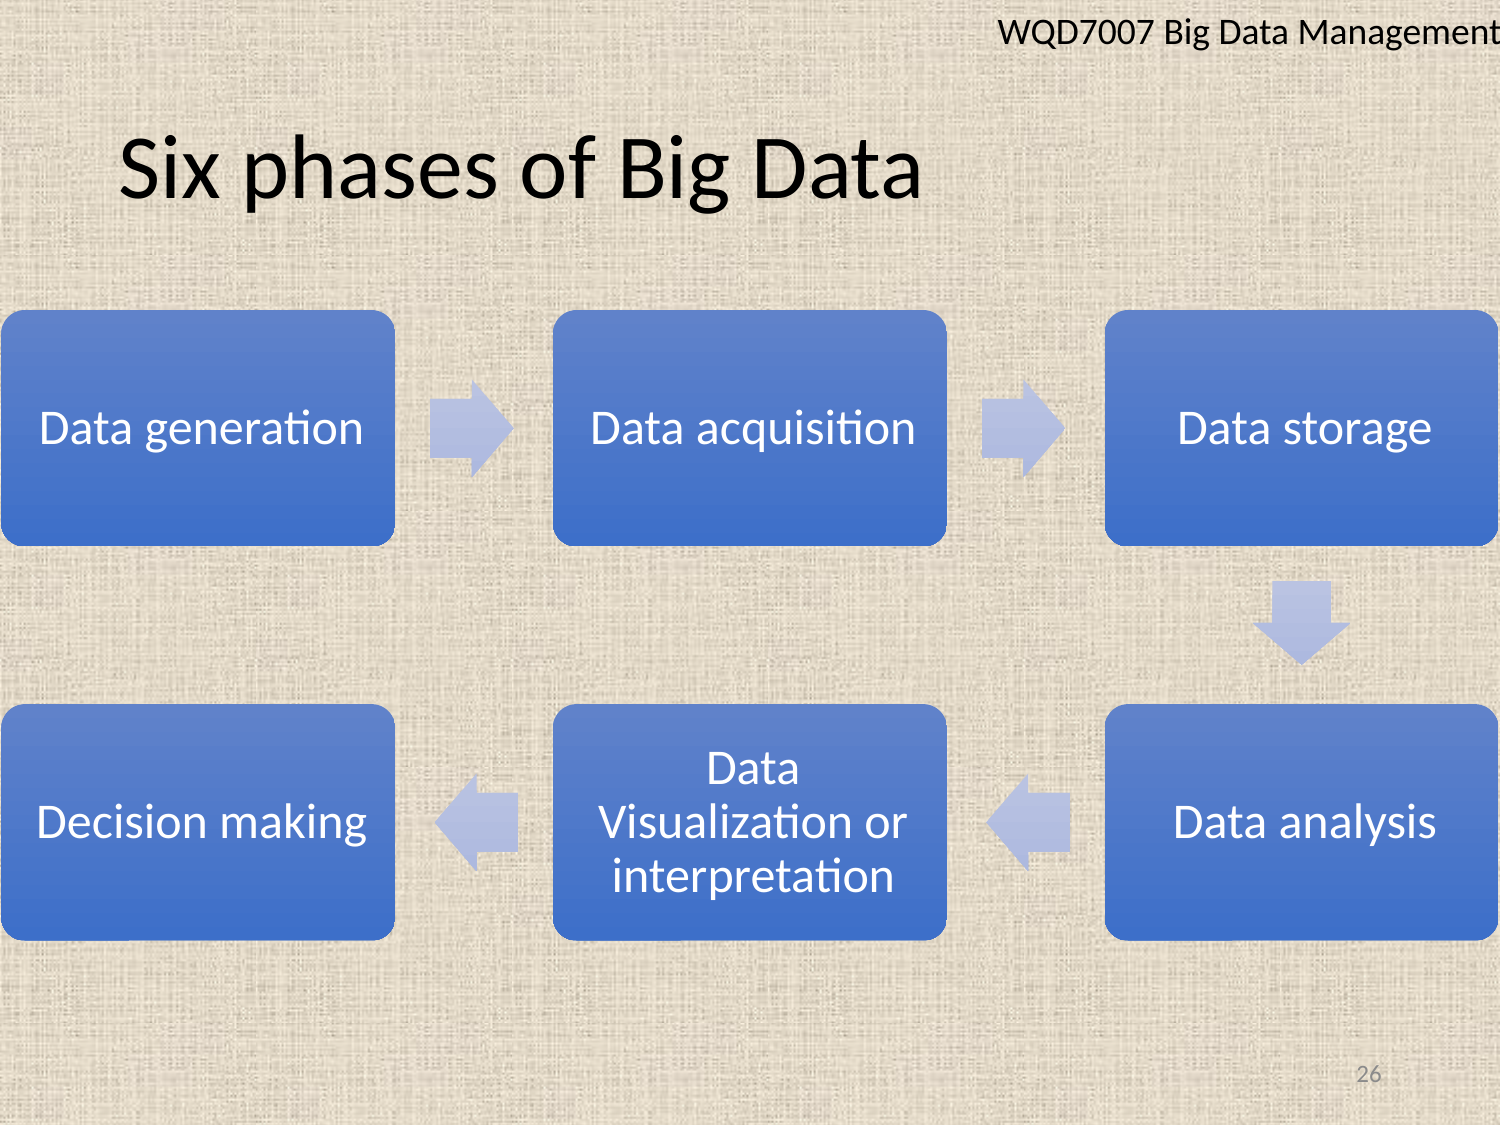

WQD7007 Big Data Management
# Six phases of Big Data
Data generation

Data acquisition

Data storage

Data analysis

Data Visualization or interpretation

Decision making
26